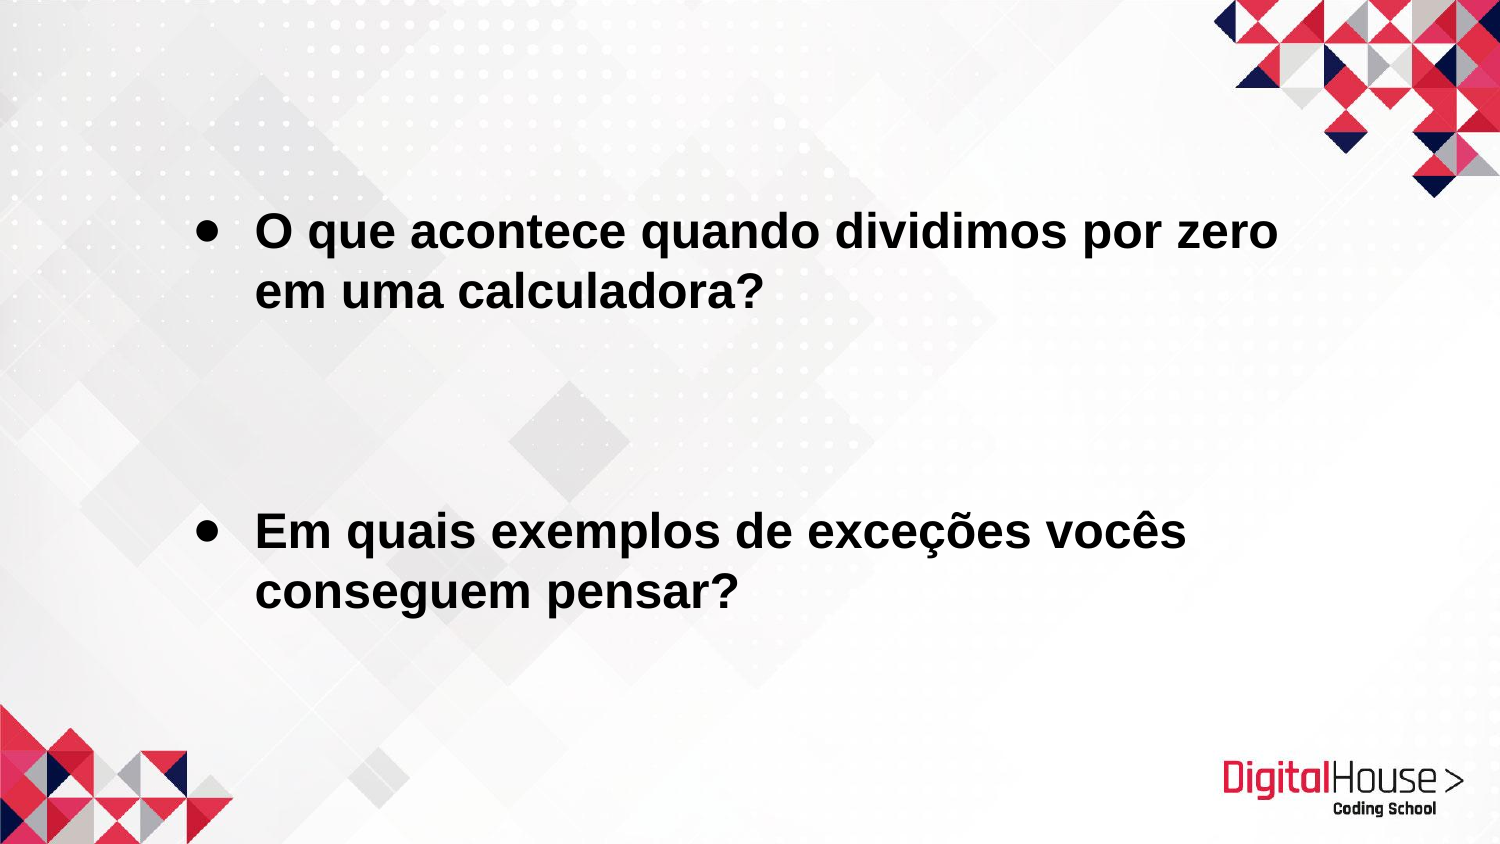

O que acontece quando dividimos por zero em uma calculadora?

Em quais exemplos de exceções vocês conseguem pensar?